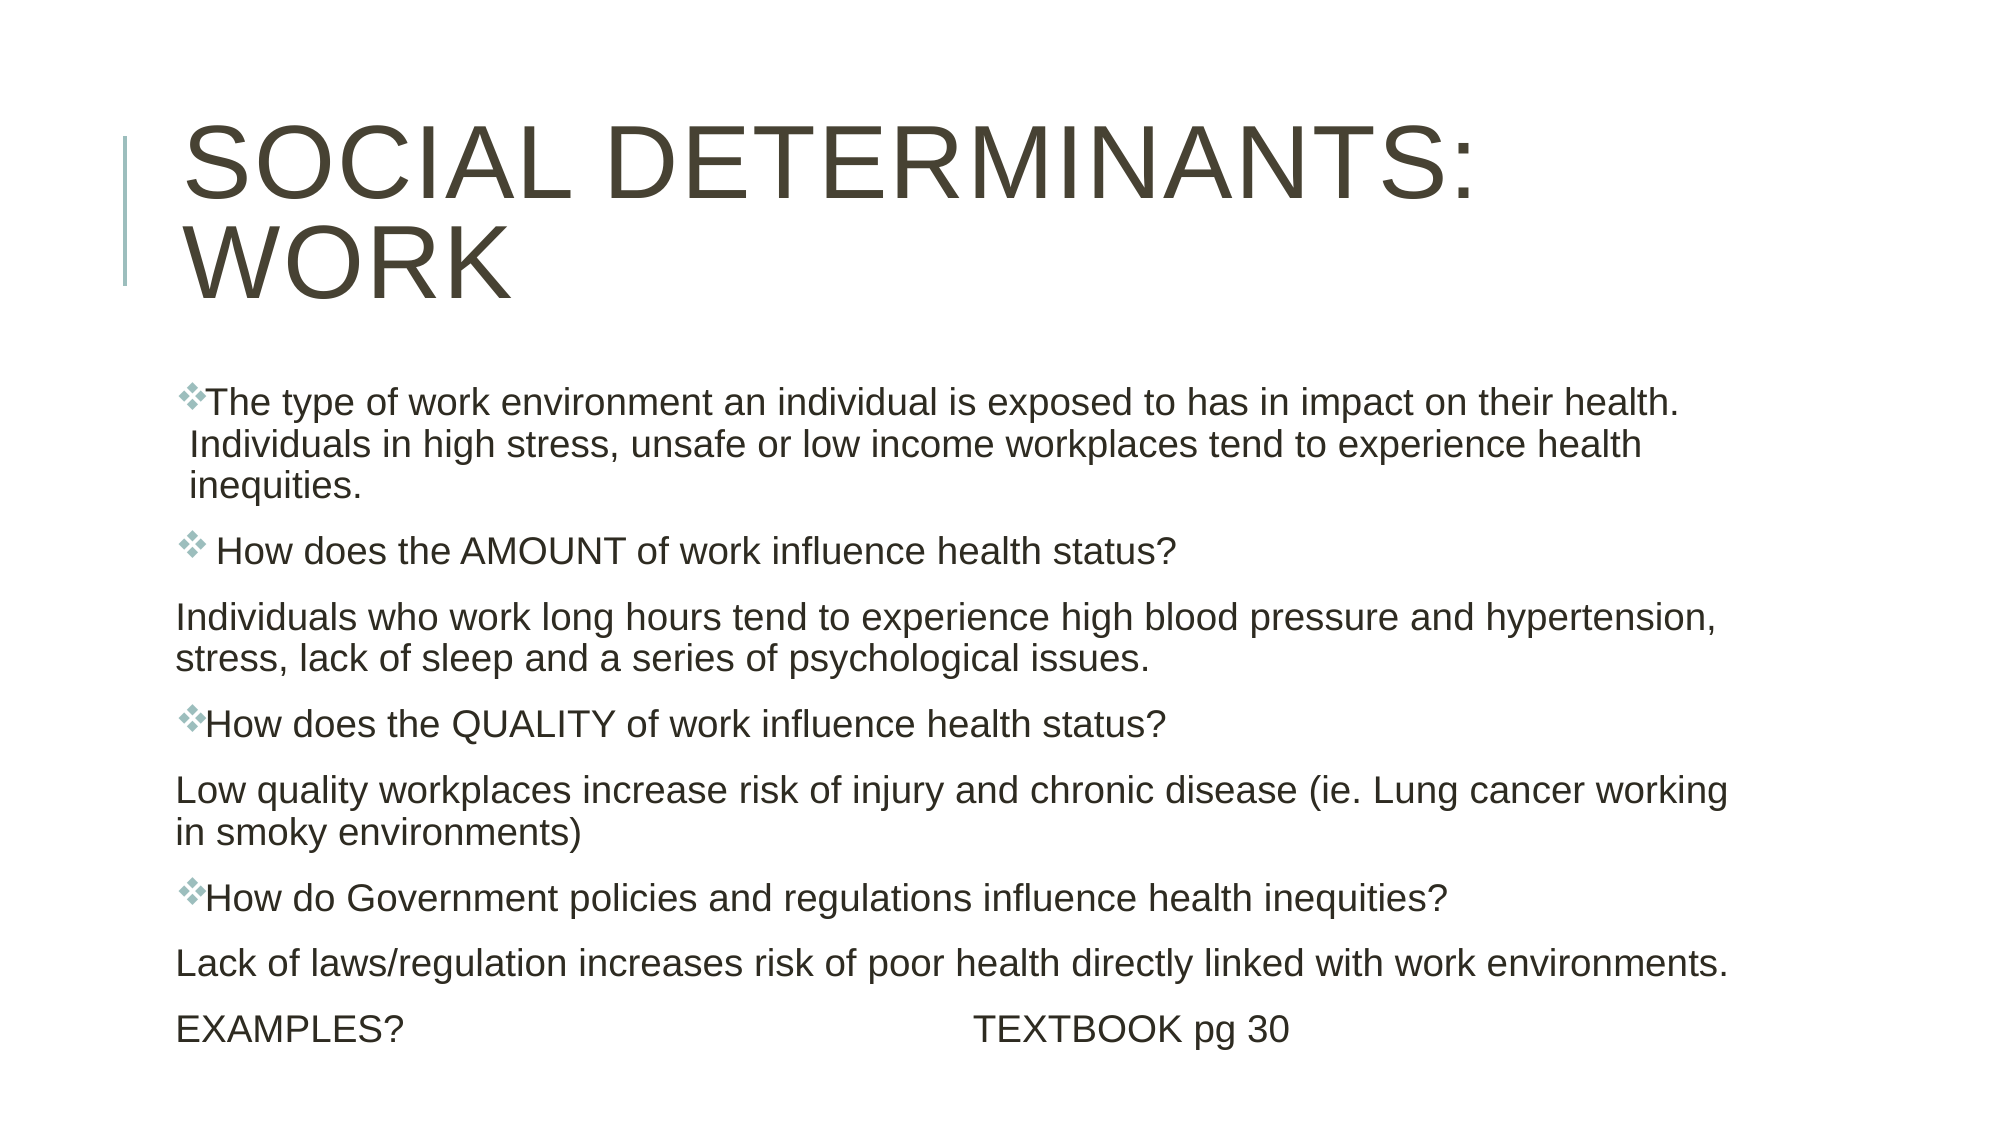

# Social determinants: work
The type of work environment an individual is exposed to has in impact on their health. Individuals in high stress, unsafe or low income workplaces tend to experience health inequities.
 How does the AMOUNT of work influence health status?
Individuals who work long hours tend to experience high blood pressure and hypertension, stress, lack of sleep and a series of psychological issues.
How does the QUALITY of work influence health status?
Low quality workplaces increase risk of injury and chronic disease (ie. Lung cancer working in smoky environments)
How do Government policies and regulations influence health inequities?
Lack of laws/regulation increases risk of poor health directly linked with work environments.
EXAMPLES?                                                     TEXTBOOK pg 30